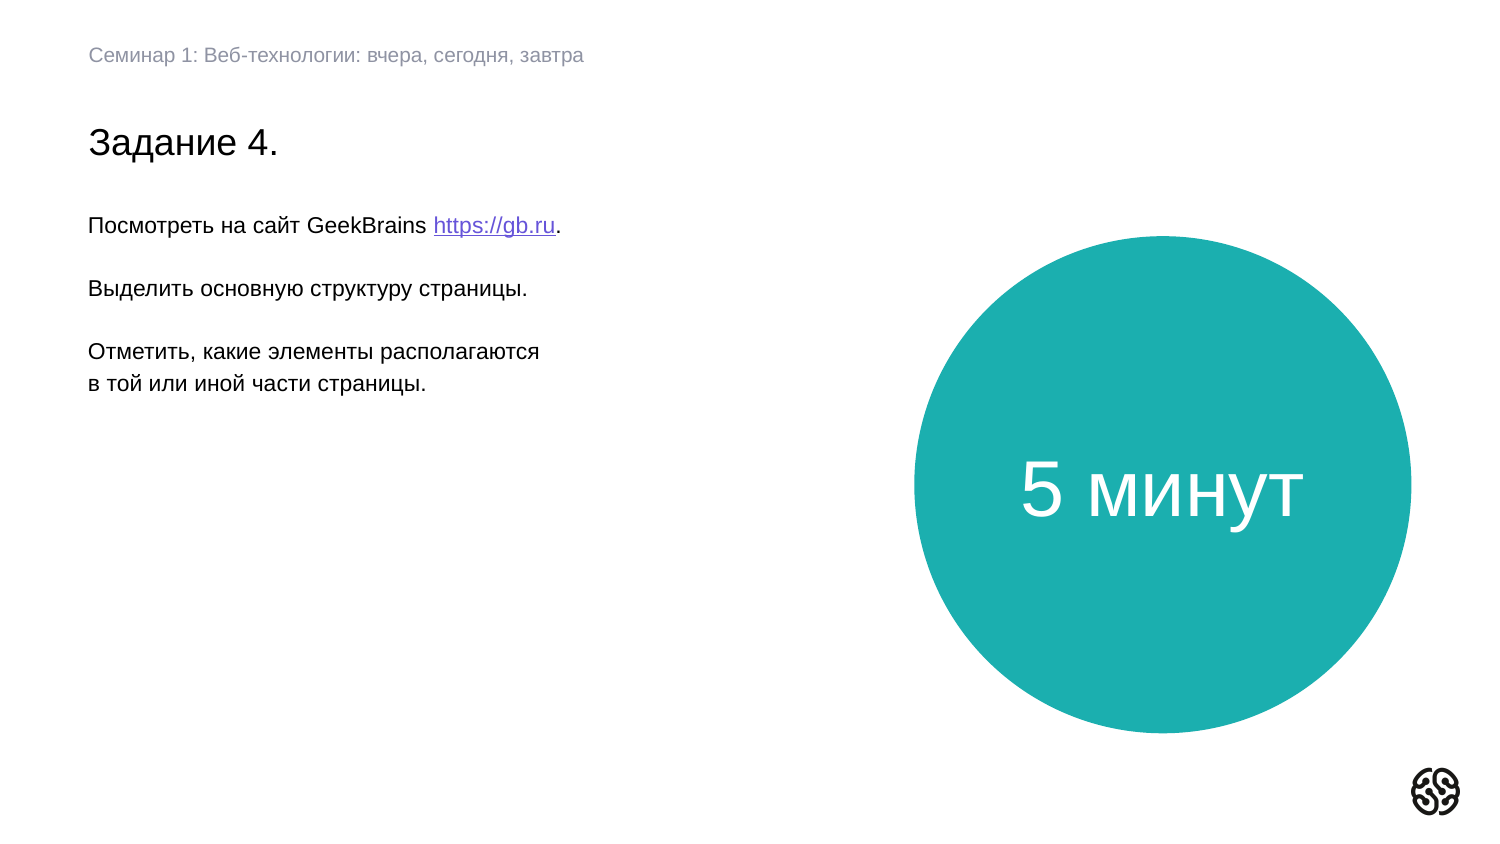

Семинар 1: Веб-технологии: вчера, сегодня, завтра
# Задание 4.
Посмотреть на сайт GeekBrains https://gb.ru.
Выделить основную структуру страницы.
Отметить, какие элементы располагаются
в той или иной части страницы.

5 минут